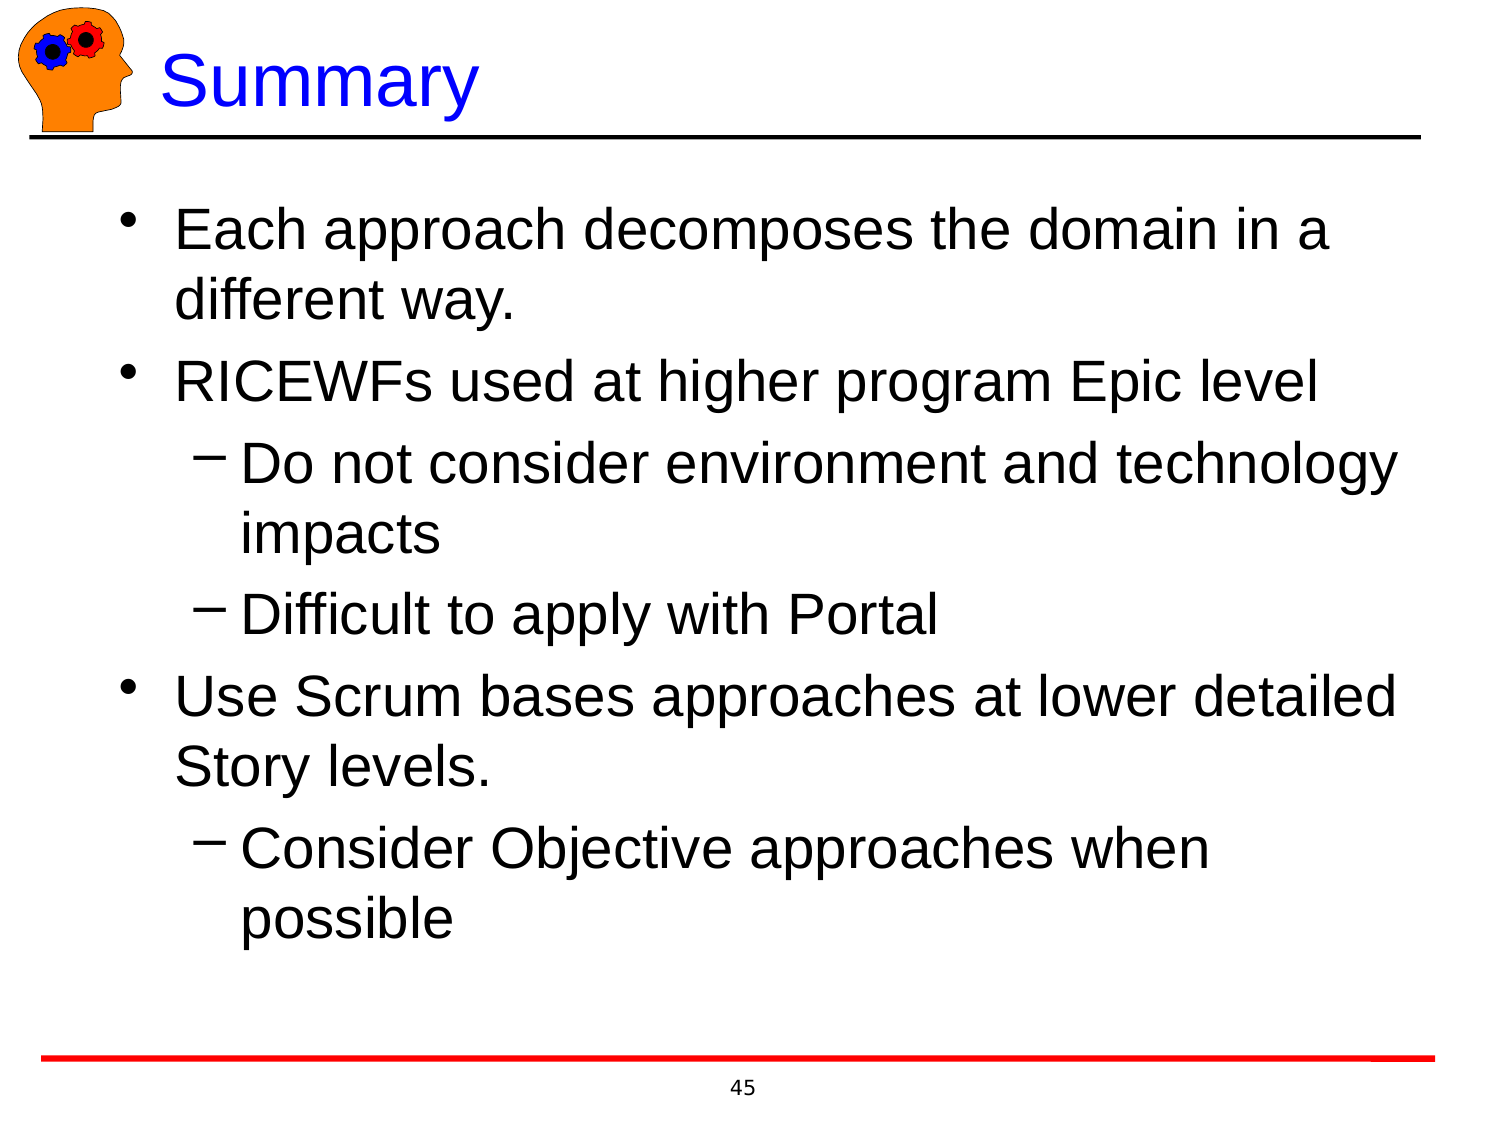

# Summary
Each approach decomposes the domain in a different way.
RICEWFs used at higher program Epic level
Do not consider environment and technology impacts
Difficult to apply with Portal
Use Scrum bases approaches at lower detailed Story levels.
Consider Objective approaches when possible